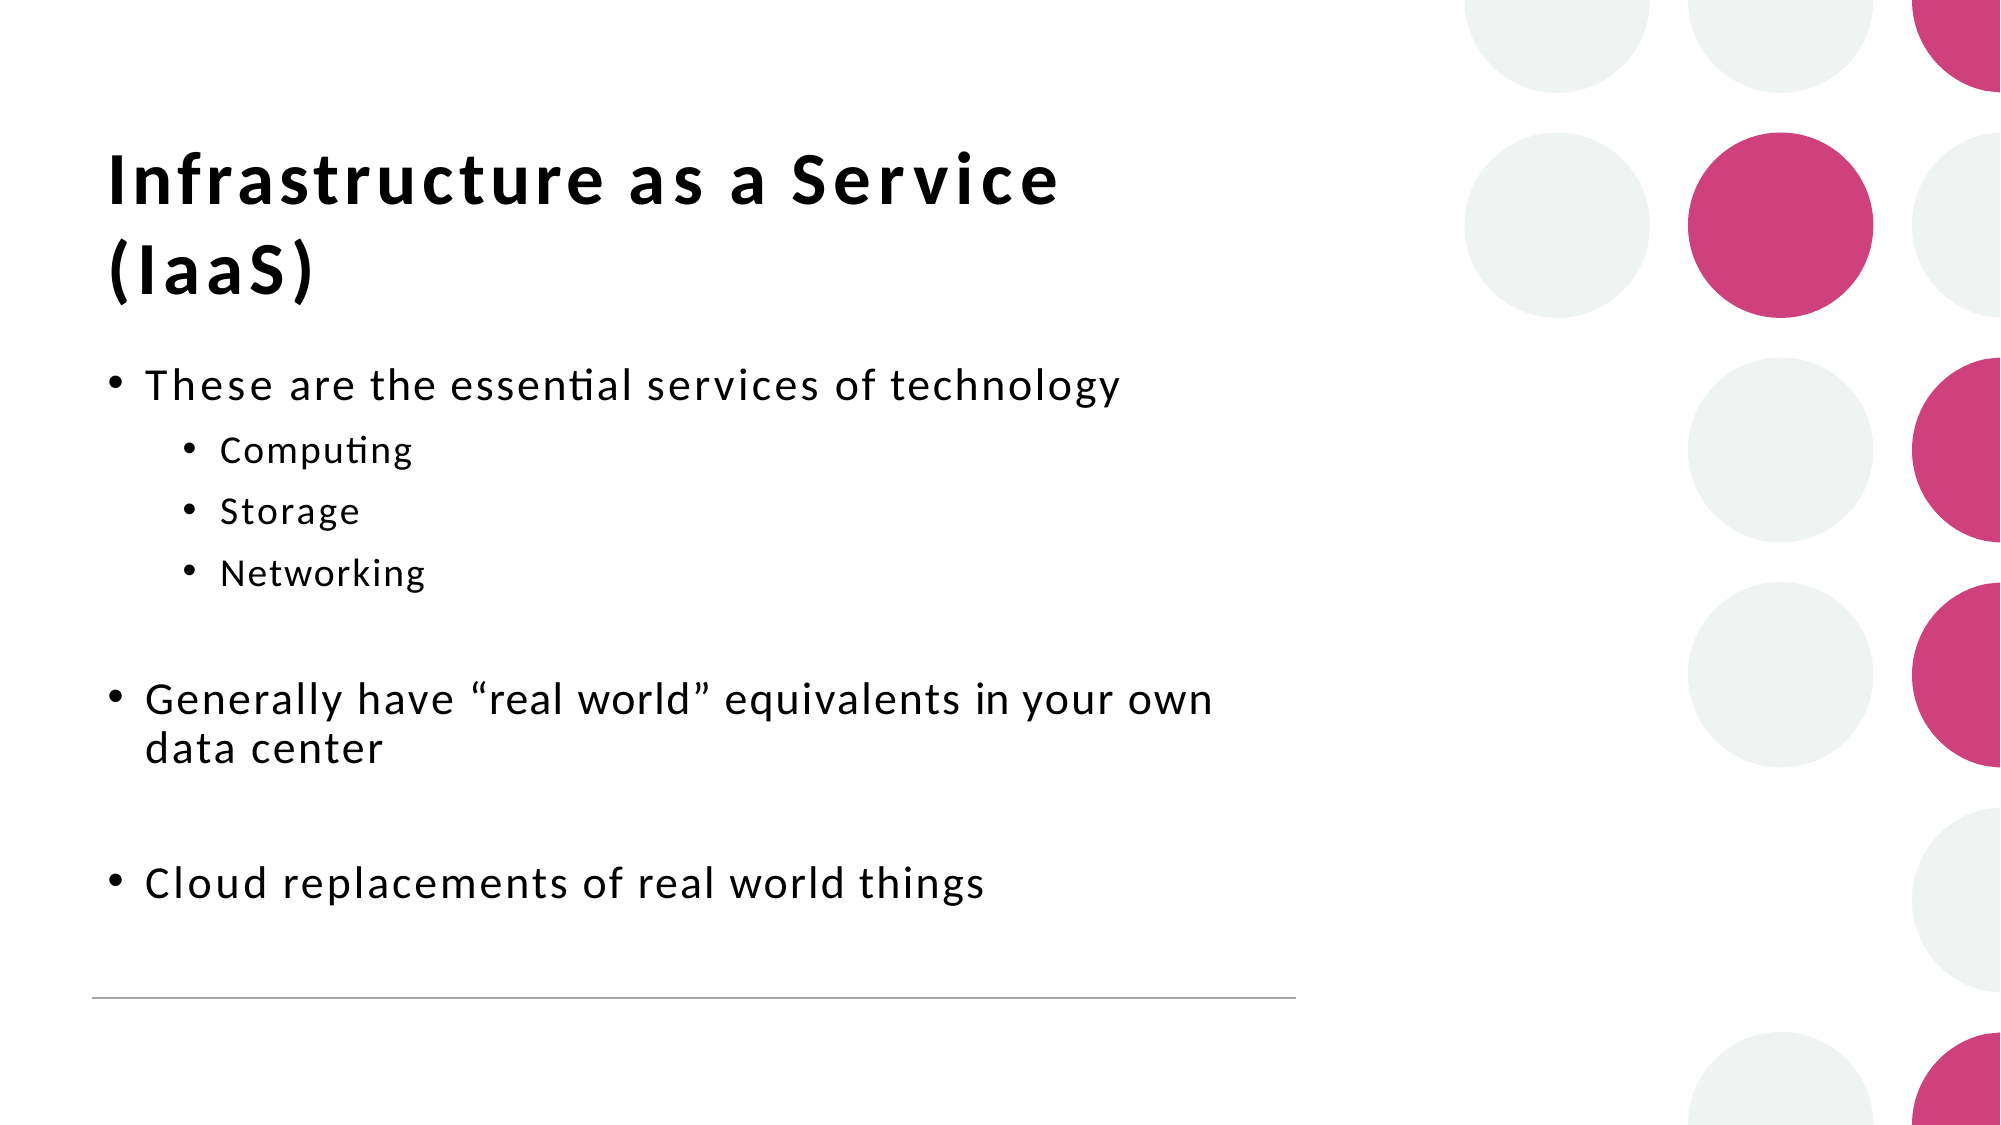

# Infrastructure as a Service (IaaS)
These are the essential services of technology
Computing
Storage
Networking

Generally have “real world” equivalents in your own data center

Cloud replacements of real world things